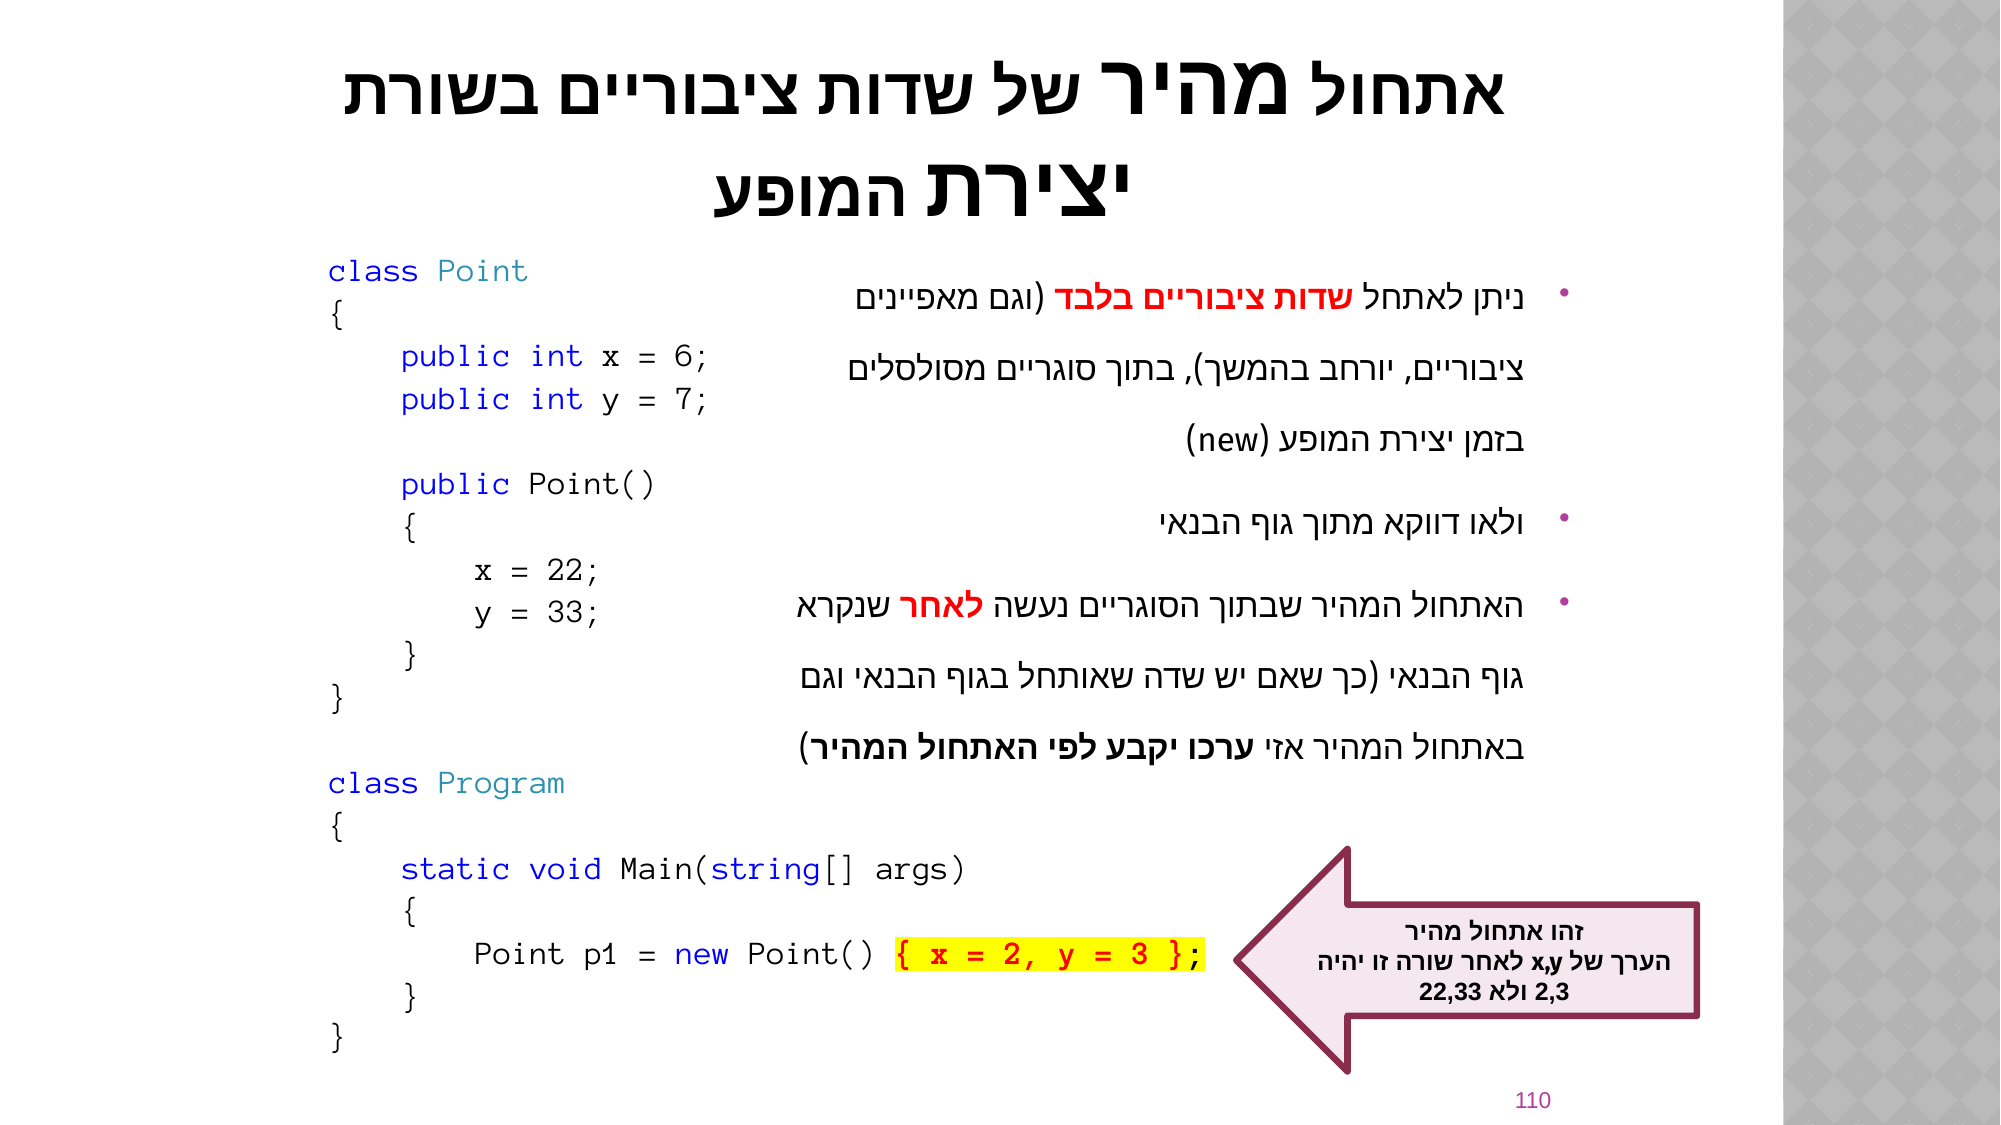

# אתחול מהיר של שדות ציבוריים בשורת יצירת המופע
class Point
{
    public int x = 6;
    public int y = 7;

    public Point()
    {
        x = 22;
        y = 33;
    }
}

class Program
{
    static void Main(string[] args)
    {
        Point p1 = new Point() { x = 2, y = 3 };
    }
}
ניתן לאתחל שדות ציבוריים בלבד (וגם מאפיינים ציבוריים, יורחב בהמשך), בתוך סוגריים מסולסלים בזמן יצירת המופע (new)
ולאו דווקא מתוך גוף הבנאי
האתחול המהיר שבתוך הסוגריים נעשה לאחר שנקרא גוף הבנאי (כך שאם יש שדה שאותחל בגוף הבנאי וגם באתחול המהיר אזי ערכו יקבע לפי האתחול המהיר)
זהו אתחול מהיר
הערך של x,y לאחר שורה זו יהיה 2,3 ולא 22,33
110